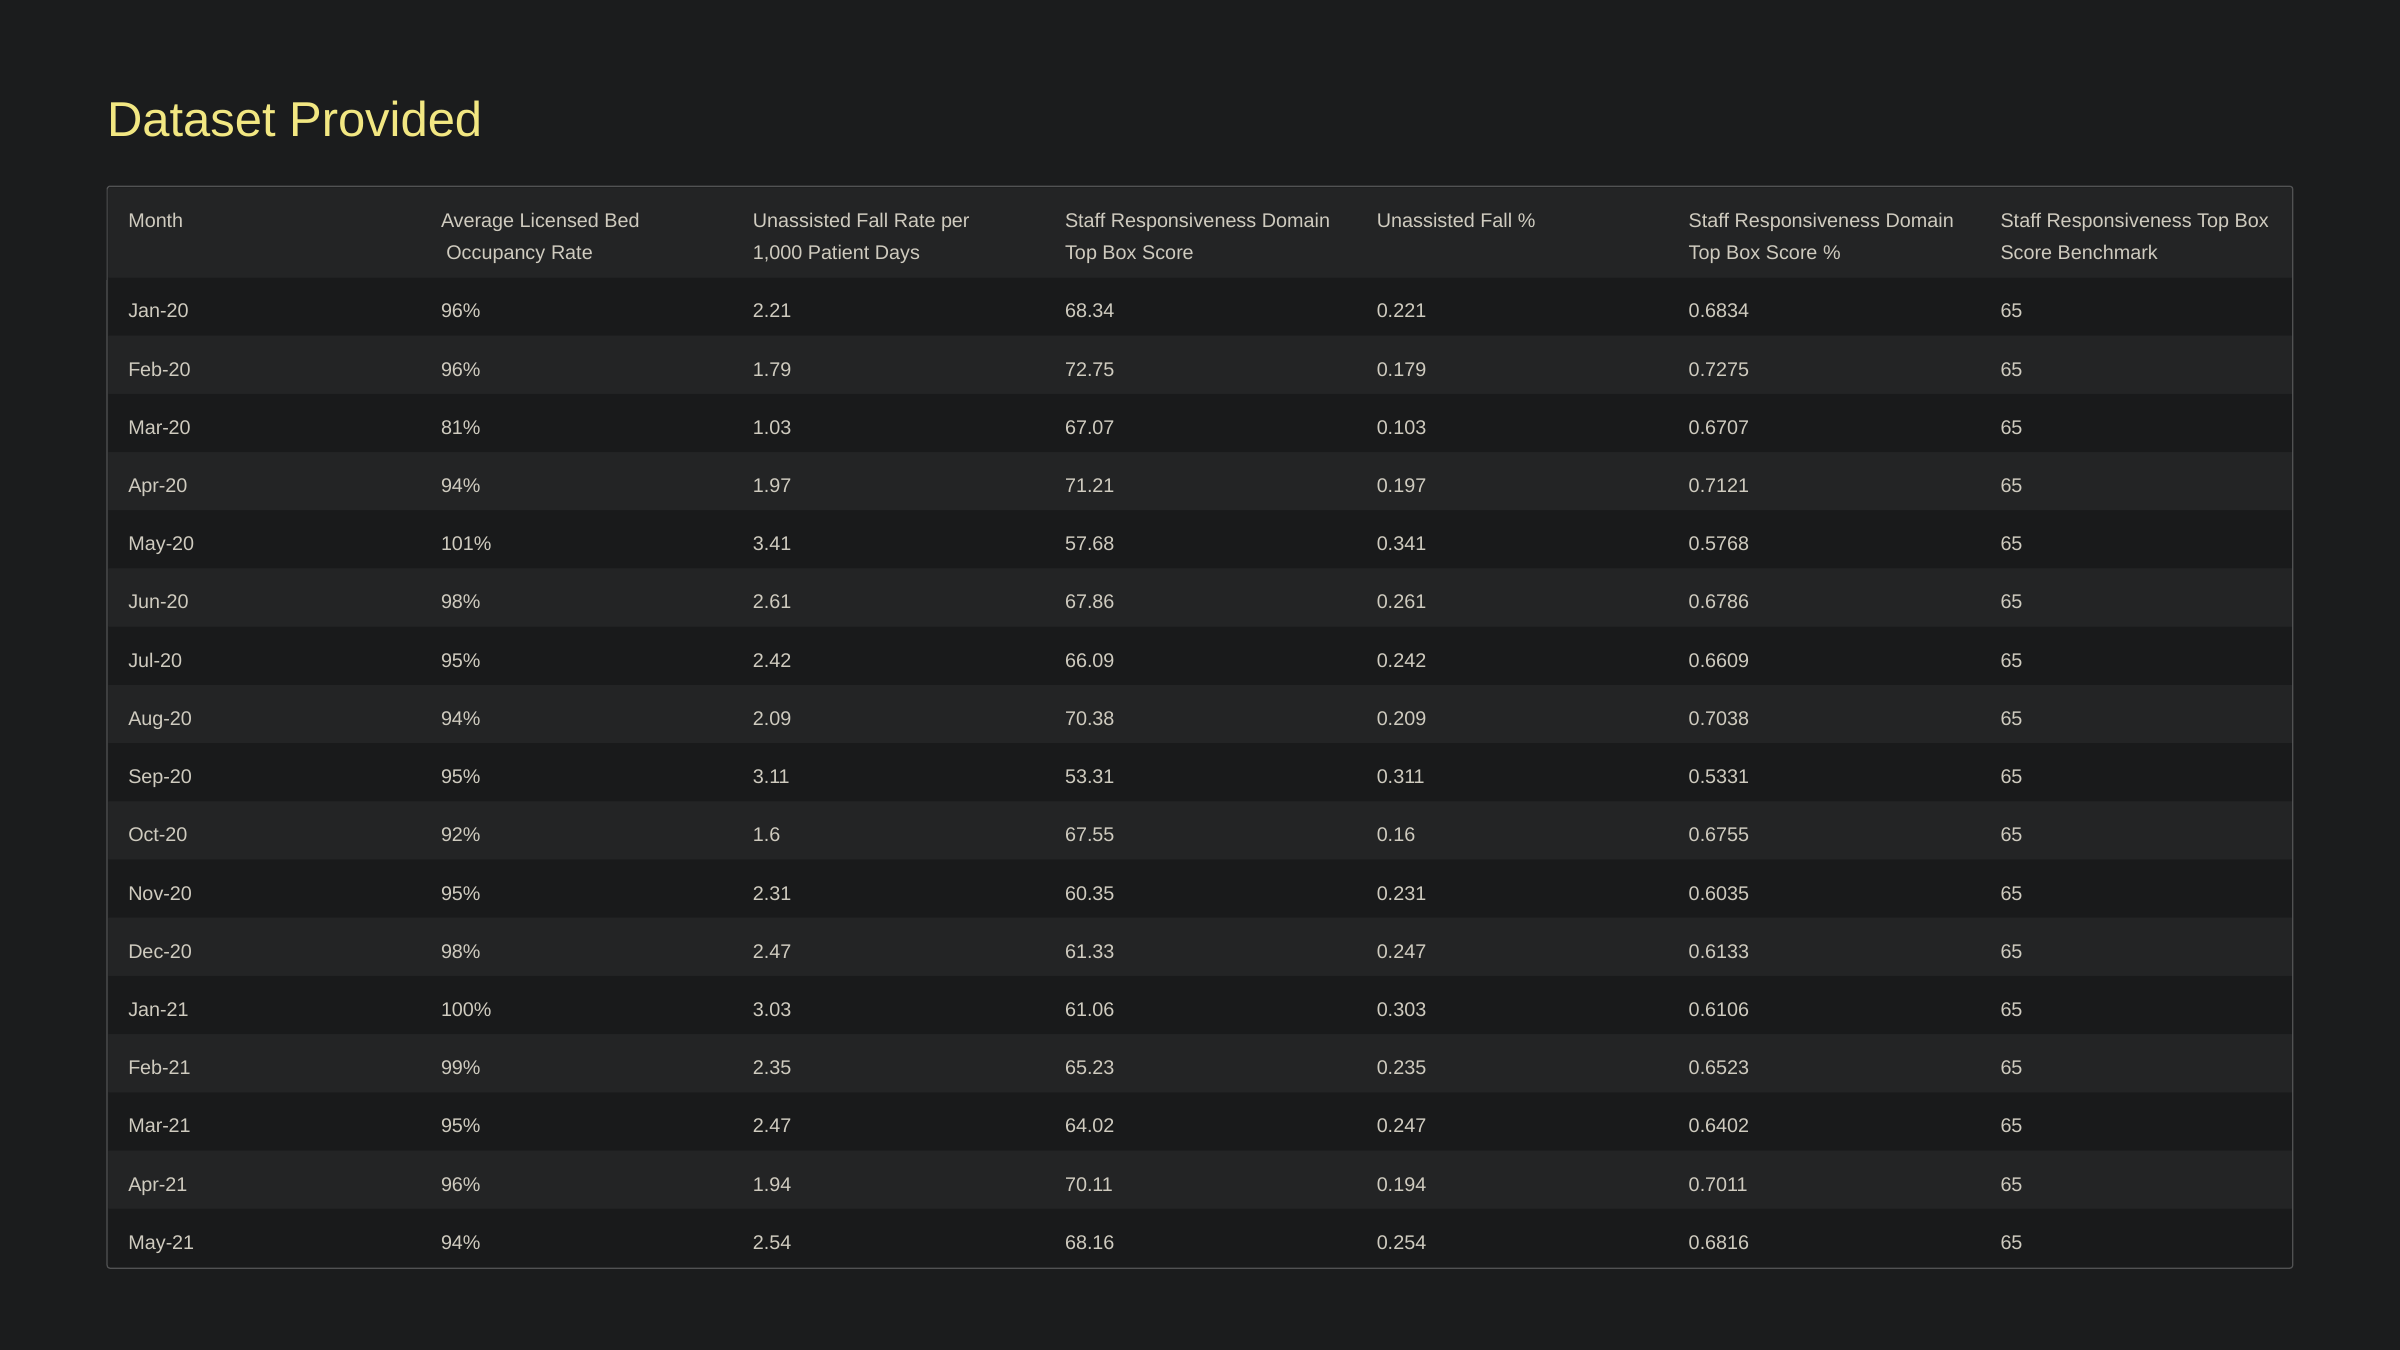

Dataset Provided

Month
Average Licensed Bed  Occupancy Rate
Unassisted Fall Rate per 1,000 Patient Days
Staff Responsiveness Domain Top Box Score
Unassisted Fall %
Staff Responsiveness Domain Top Box Score %
Staff Responsiveness Top Box Score Benchmark

Jan-20
96%
2.21
68.34
0.221
0.6834
65

Feb-20
96%
1.79
72.75
0.179
0.7275
65

Mar-20
81%
1.03
67.07
0.103
0.6707
65

Apr-20
94%
1.97
71.21
0.197
0.7121
65

May-20
101%
3.41
57.68
0.341
0.5768
65

Jun-20
98%
2.61
67.86
0.261
0.6786
65

Jul-20
95%
2.42
66.09
0.242
0.6609
65

Aug-20
94%
2.09
70.38
0.209
0.7038
65

Sep-20
95%
3.11
53.31
0.311
0.5331
65

Oct-20
92%
1.6
67.55
0.16
0.6755
65

Nov-20
95%
2.31
60.35
0.231
0.6035
65

Dec-20
98%
2.47
61.33
0.247
0.6133
65

Jan-21
100%
3.03
61.06
0.303
0.6106
65

Feb-21
99%
2.35
65.23
0.235
0.6523
65

Mar-21
95%
2.47
64.02
0.247
0.6402
65

Apr-21
96%
1.94
70.11
0.194
0.7011
65

May-21
94%
2.54
68.16
0.254
0.6816
65